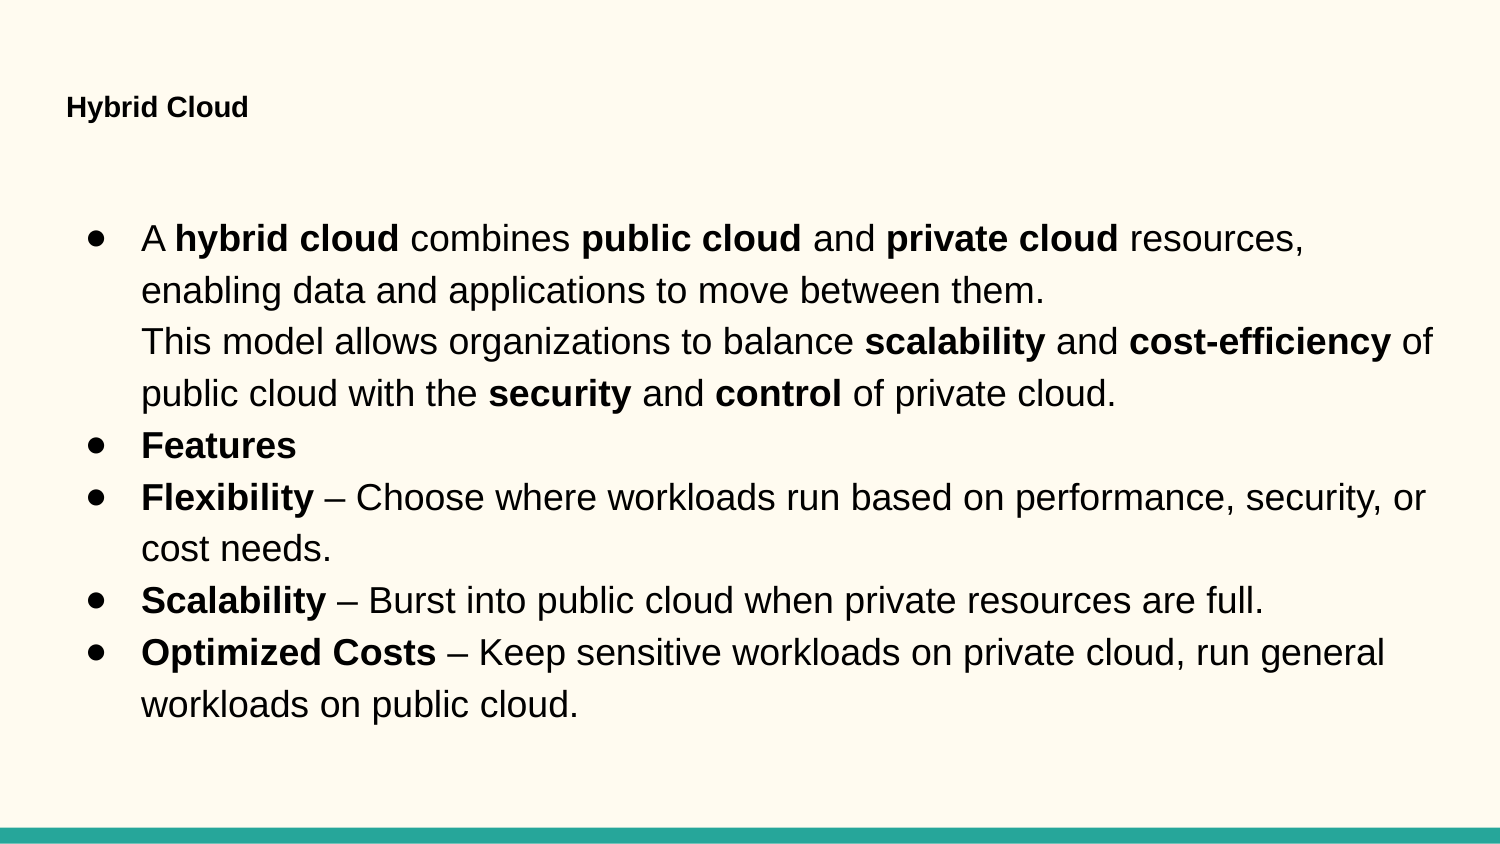

# Hybrid Cloud
A hybrid cloud combines public cloud and private cloud resources, enabling data and applications to move between them.
This model allows organizations to balance scalability and cost-efficiency of public cloud with the security and control of private cloud.
Features
Flexibility – Choose where workloads run based on performance, security, or cost needs.
Scalability – Burst into public cloud when private resources are full.
Optimized Costs – Keep sensitive workloads on private cloud, run general workloads on public cloud.